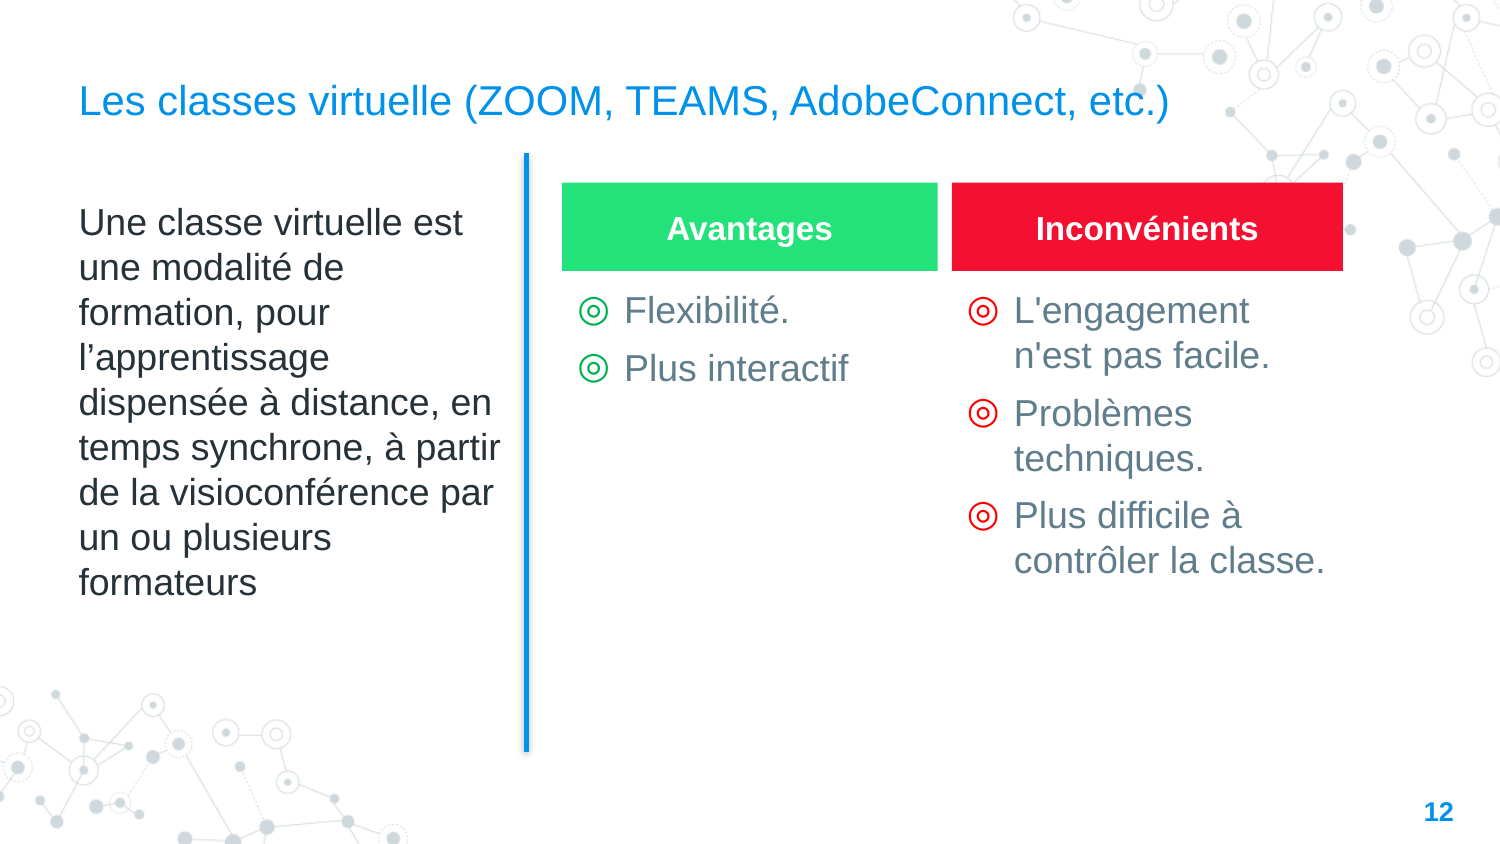

# Les classes virtuelle (ZOOM, TEAMS, AdobeConnect, etc.)
Une classe virtuelle est une modalité de formation, pour l’apprentissage  dispensée à distance, en temps synchrone, à partir de la visioconférence par un ou plusieurs formateurs
Avantages
Inconvénients
Flexibilité.
Plus interactif
L'engagement n'est pas facile.
Problèmes techniques.
Plus difficile à contrôler la classe.
12